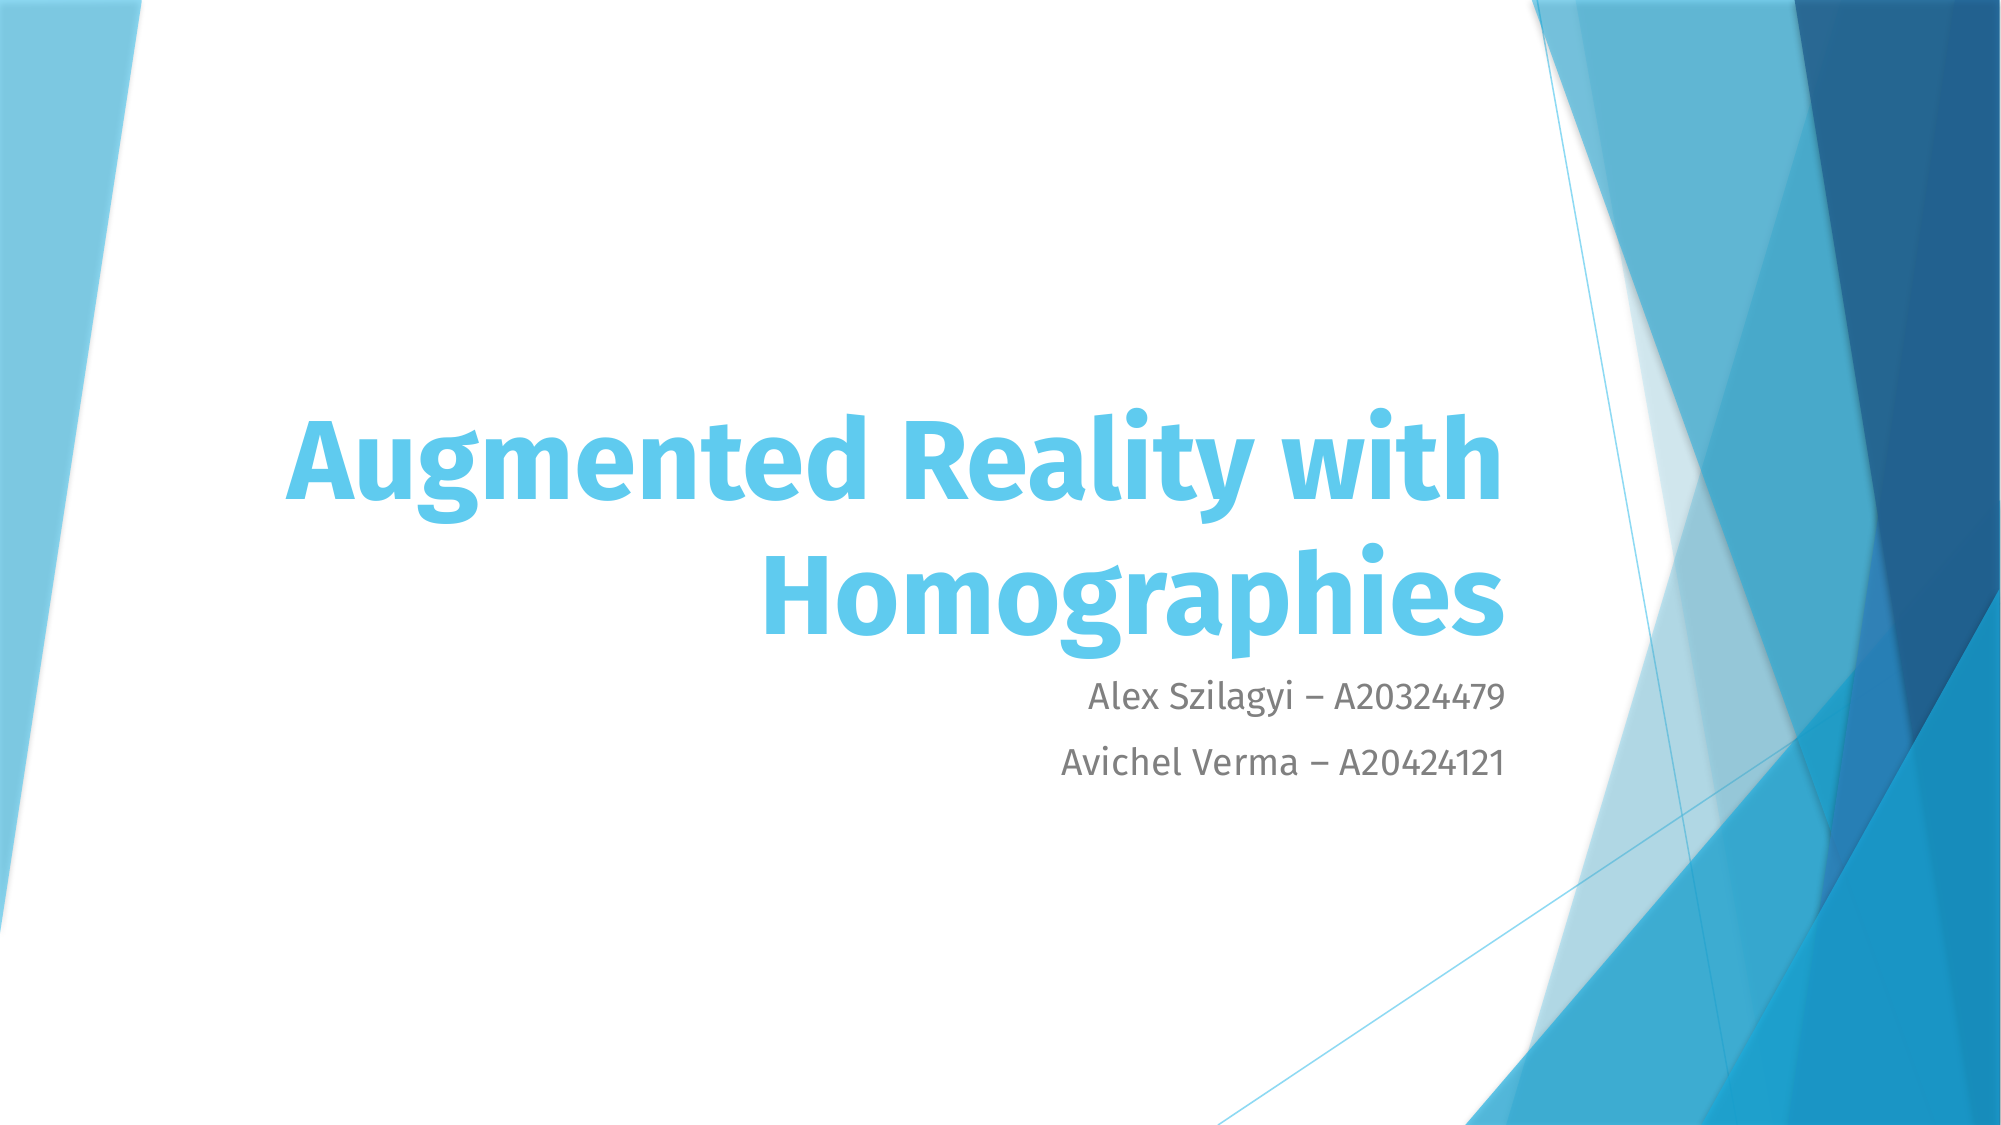

# Augmented Reality with Homographies
Alex Szilagyi – A20324479
 Avichel Verma – A20424121